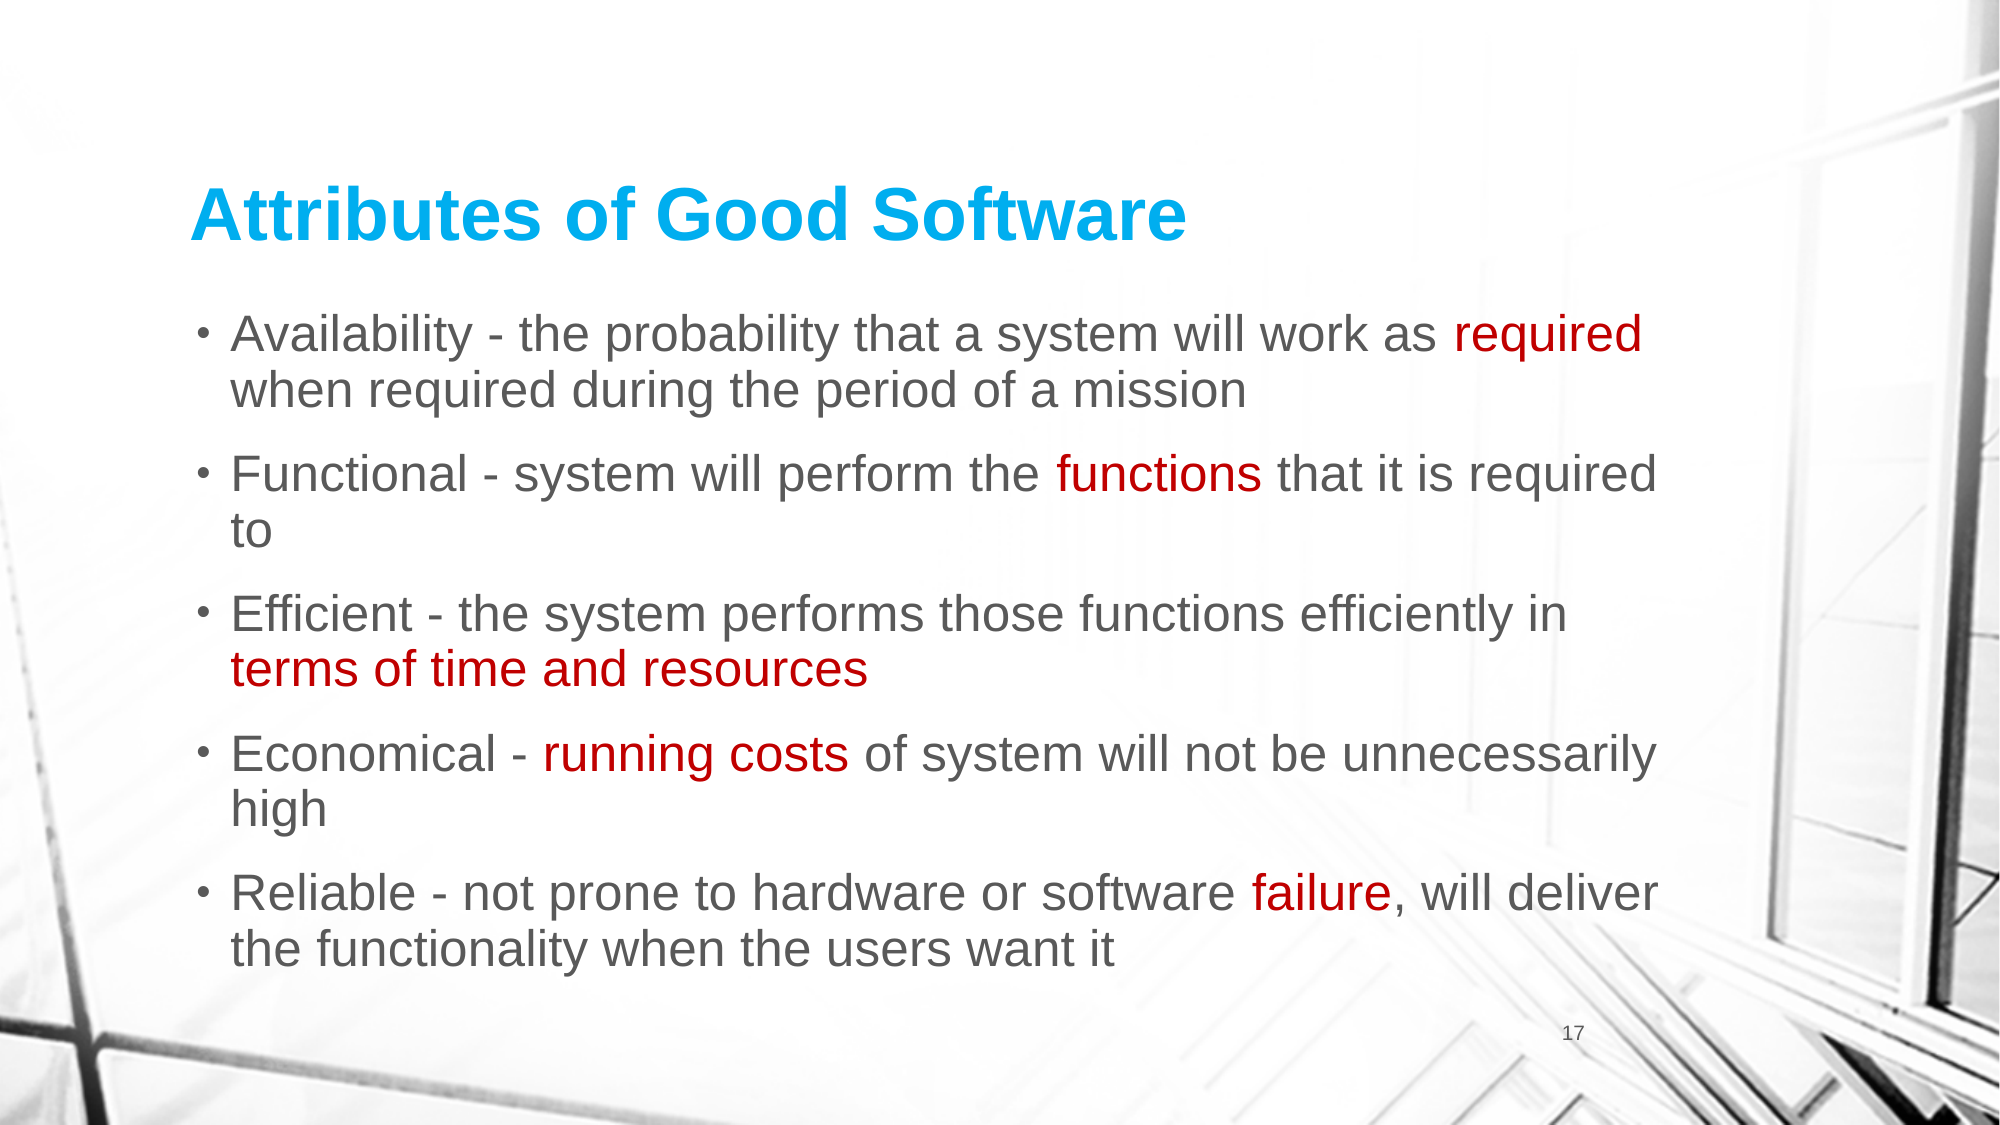

# Attributes of Good Software
Availability - the probability that a system will work as required when required during the period of a mission
Functional - system will perform the functions that it is required to
Efficient - the system performs those functions efficiently in terms of time and resources
Economical - running costs of system will not be unnecessarily high
Reliable - not prone to hardware or software failure, will deliver the functionality when the users want it
17